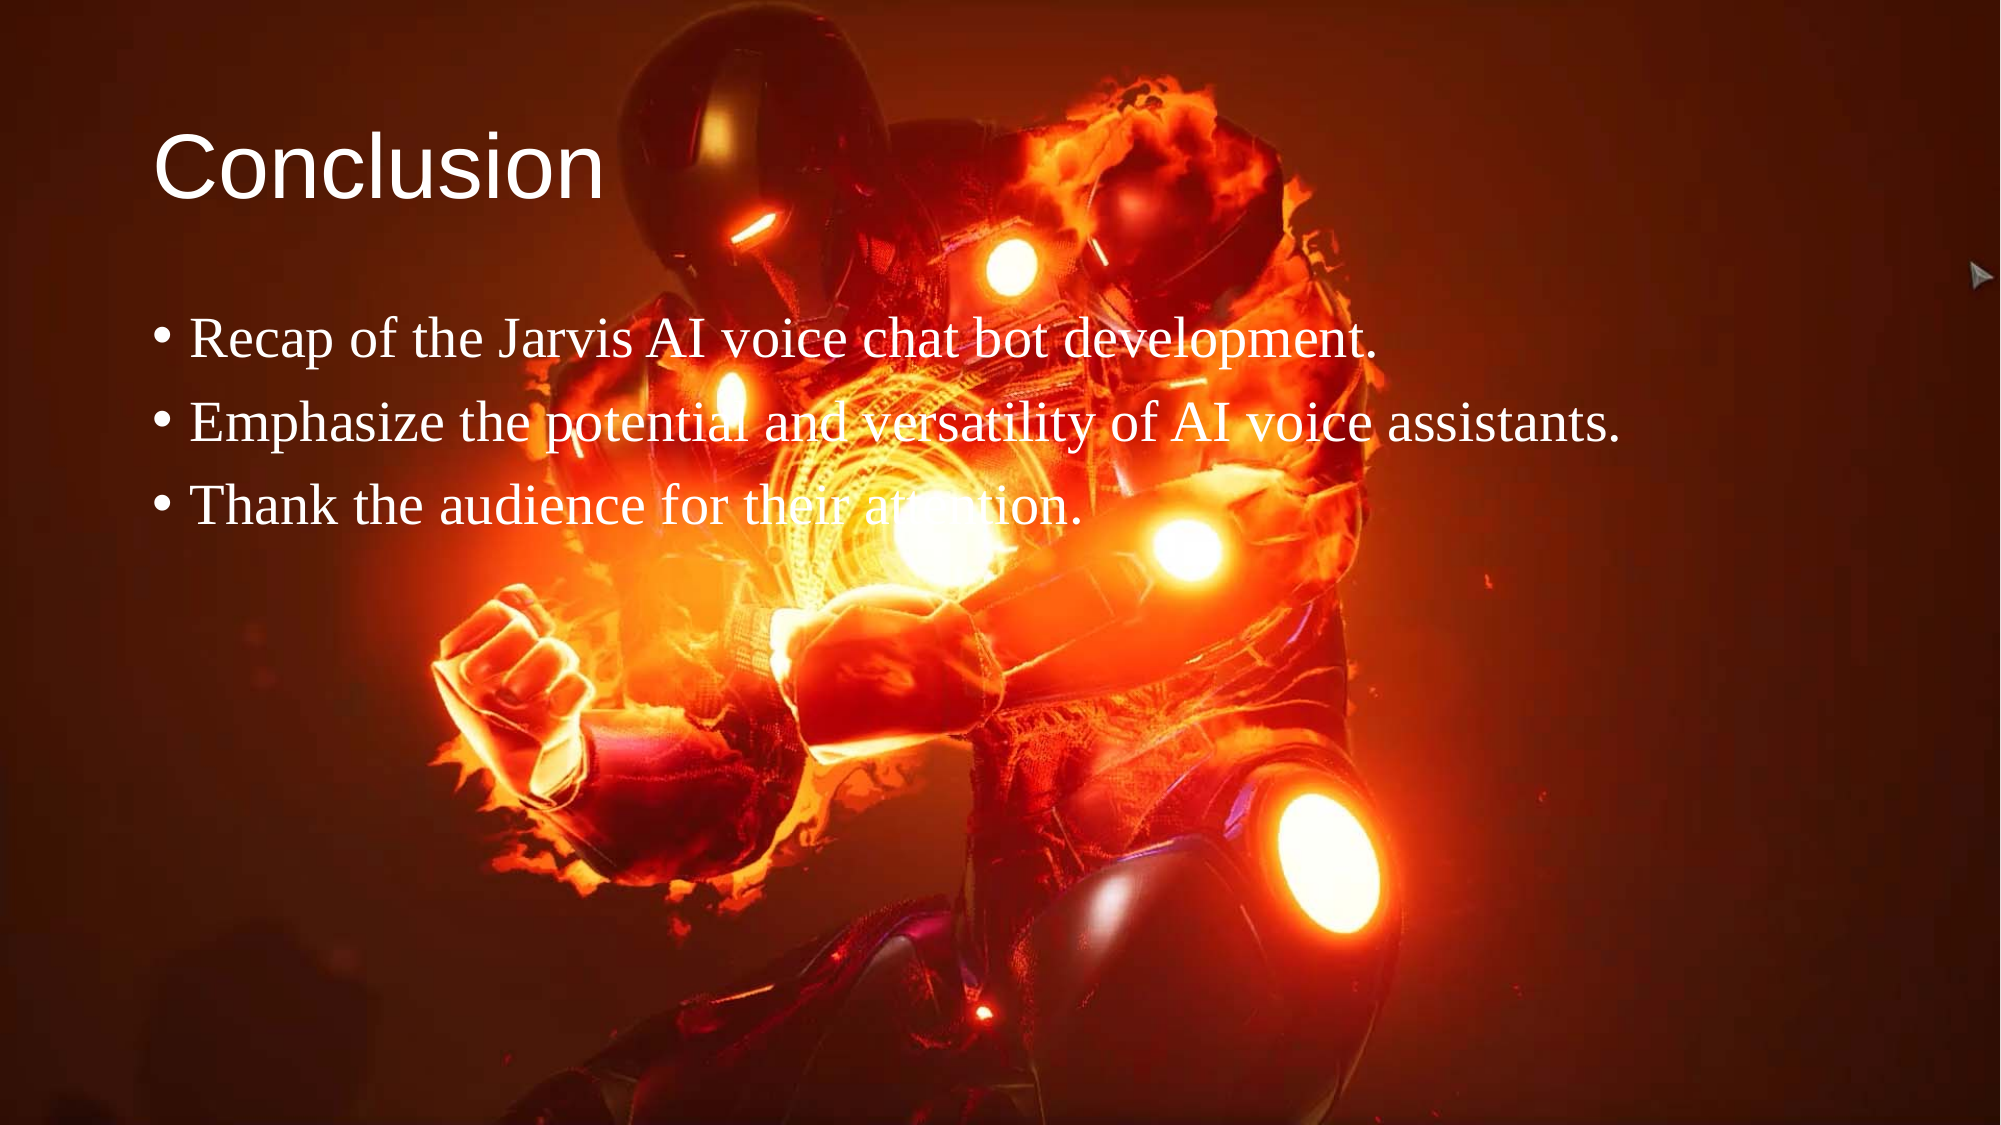

# Conclusion
Recap of the Jarvis AI voice chat bot development.
Emphasize the potential and versatility of AI voice assistants.
Thank the audience for their attention.